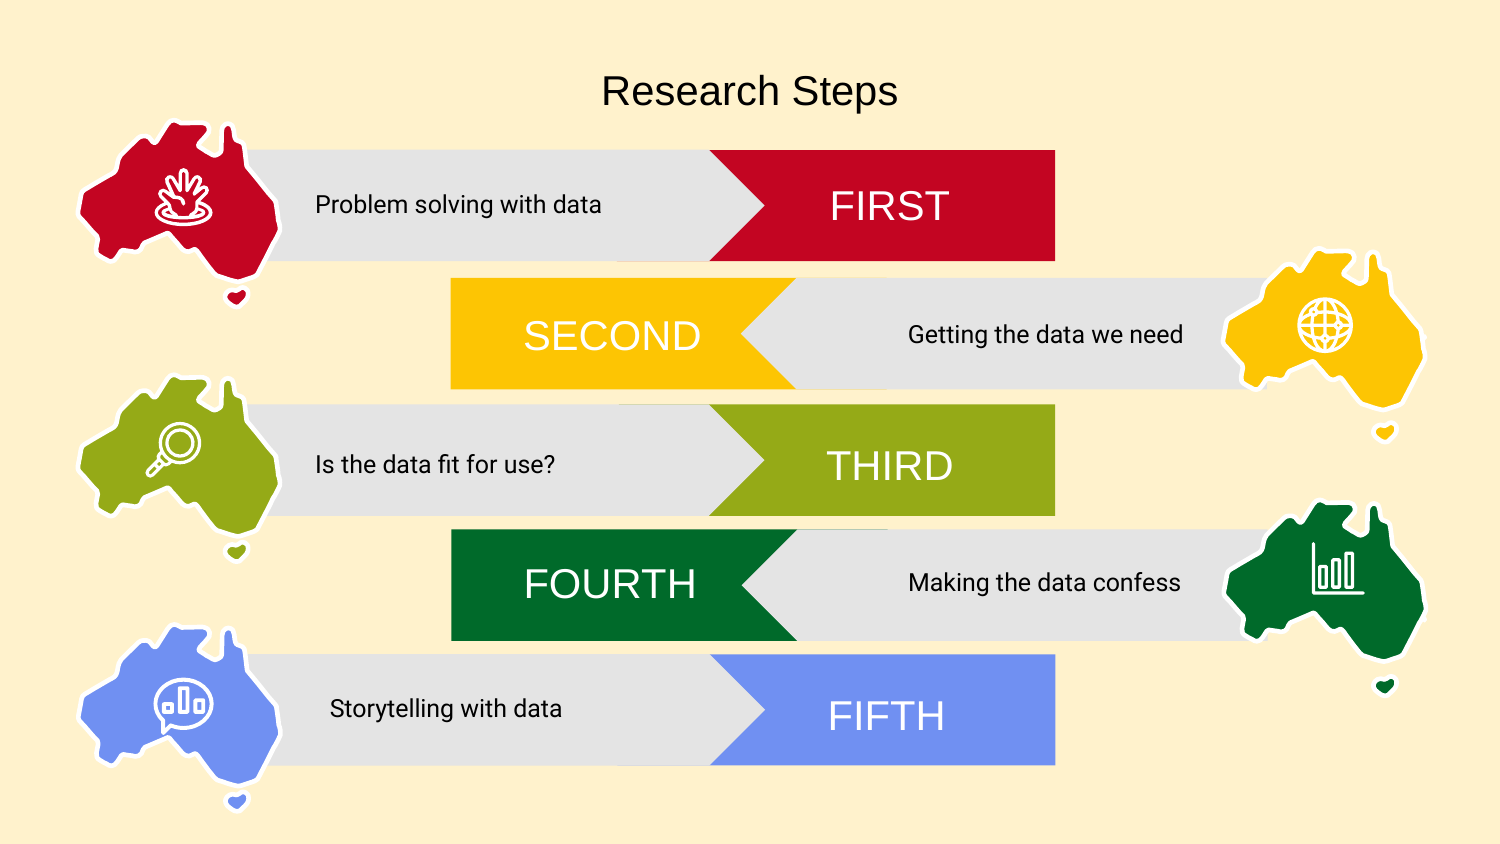

# Research Steps

Problem solving with data
FIRST

Getting the data we need
SECOND

Is the data fit for use?
THIRD

Making the data confess
FOURTH

Storytelling with data

FIFTH